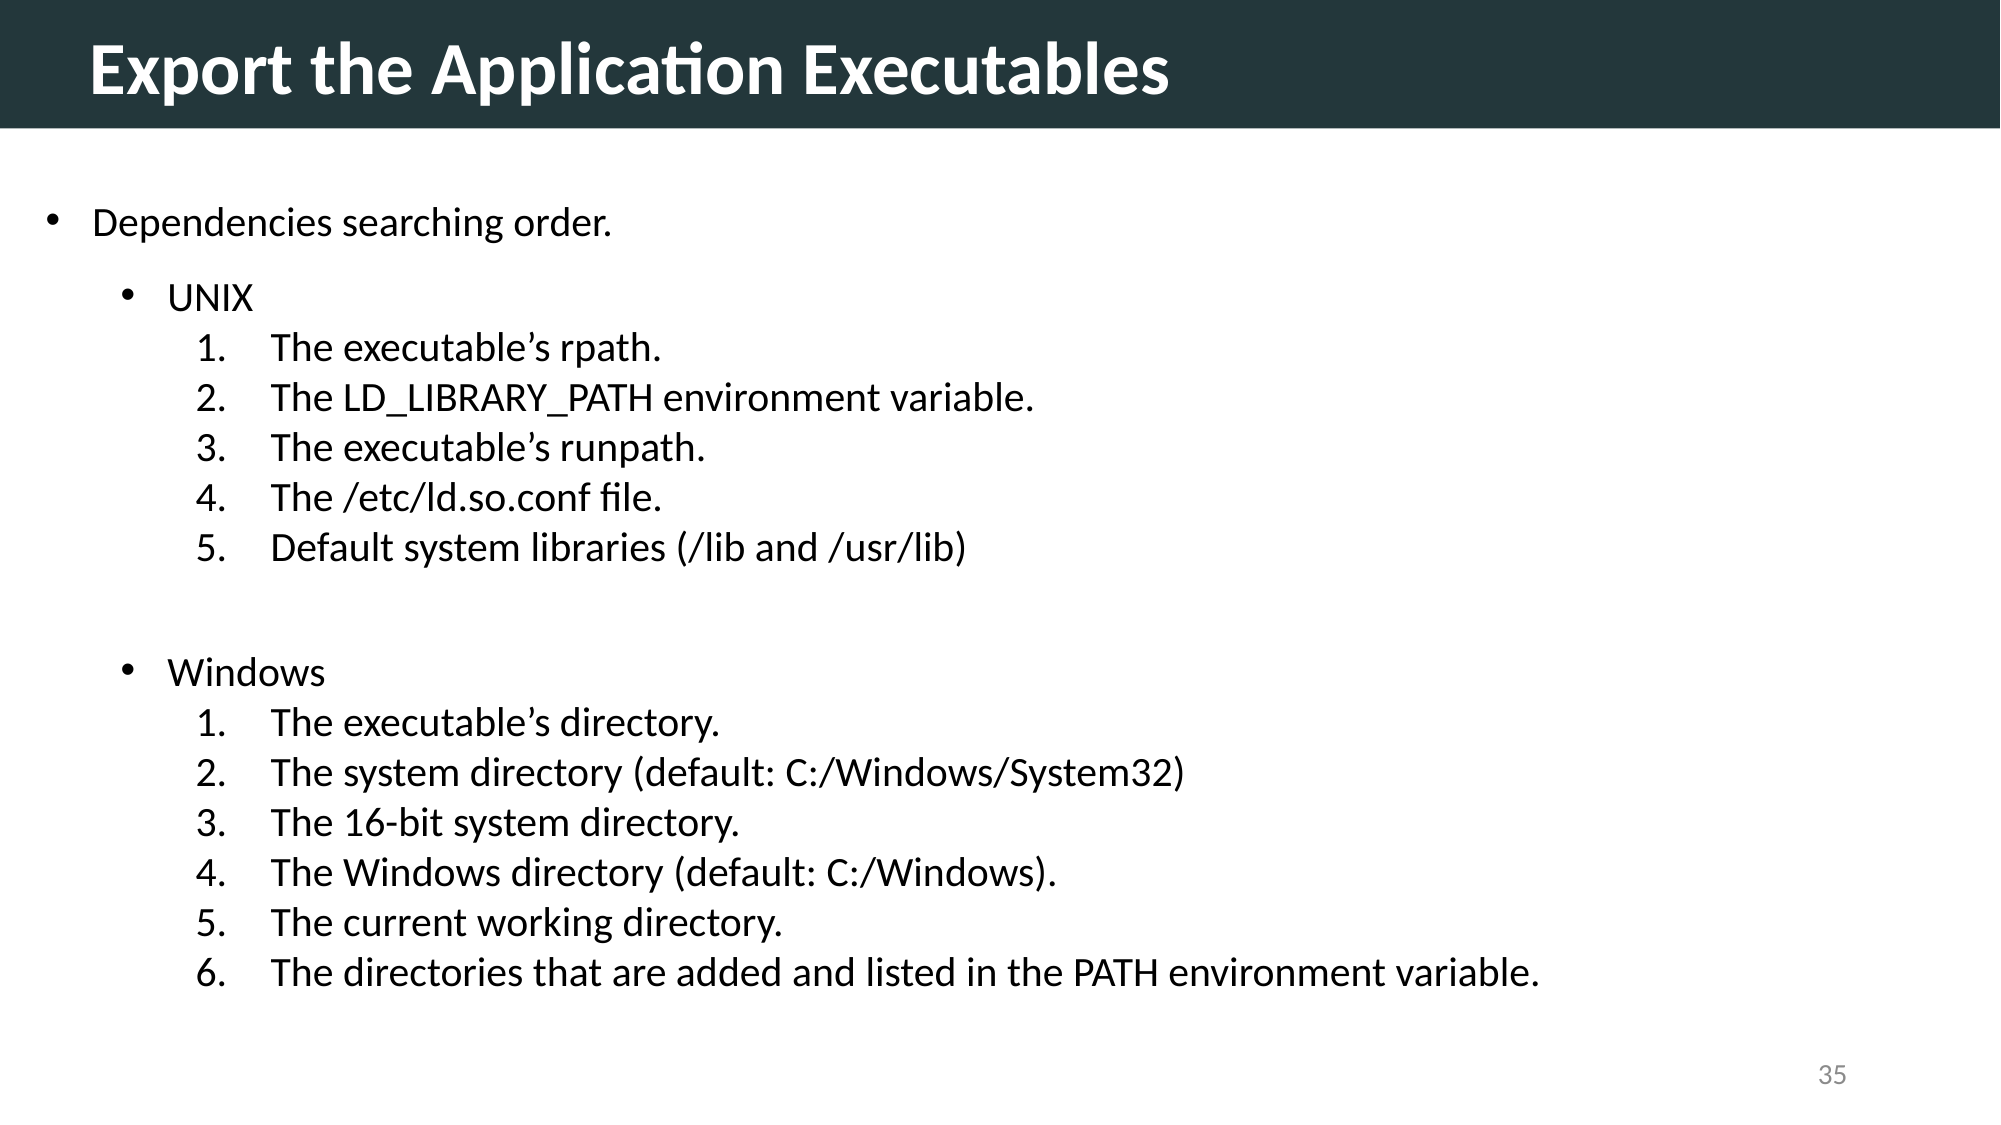

Export the Application Executables
Dependencies searching order.
UNIX
The executable’s rpath.
The LD_LIBRARY_PATH environment variable.
The executable’s runpath.
The /etc/ld.so.conf file.
Default system libraries (/lib and /usr/lib)

Windows
The executable’s directory.
The system directory (default: C:/Windows/System32)
The 16-bit system directory.
The Windows directory (default: C:/Windows).
The current working directory.
The directories that are added and listed in the PATH environment variable.
35